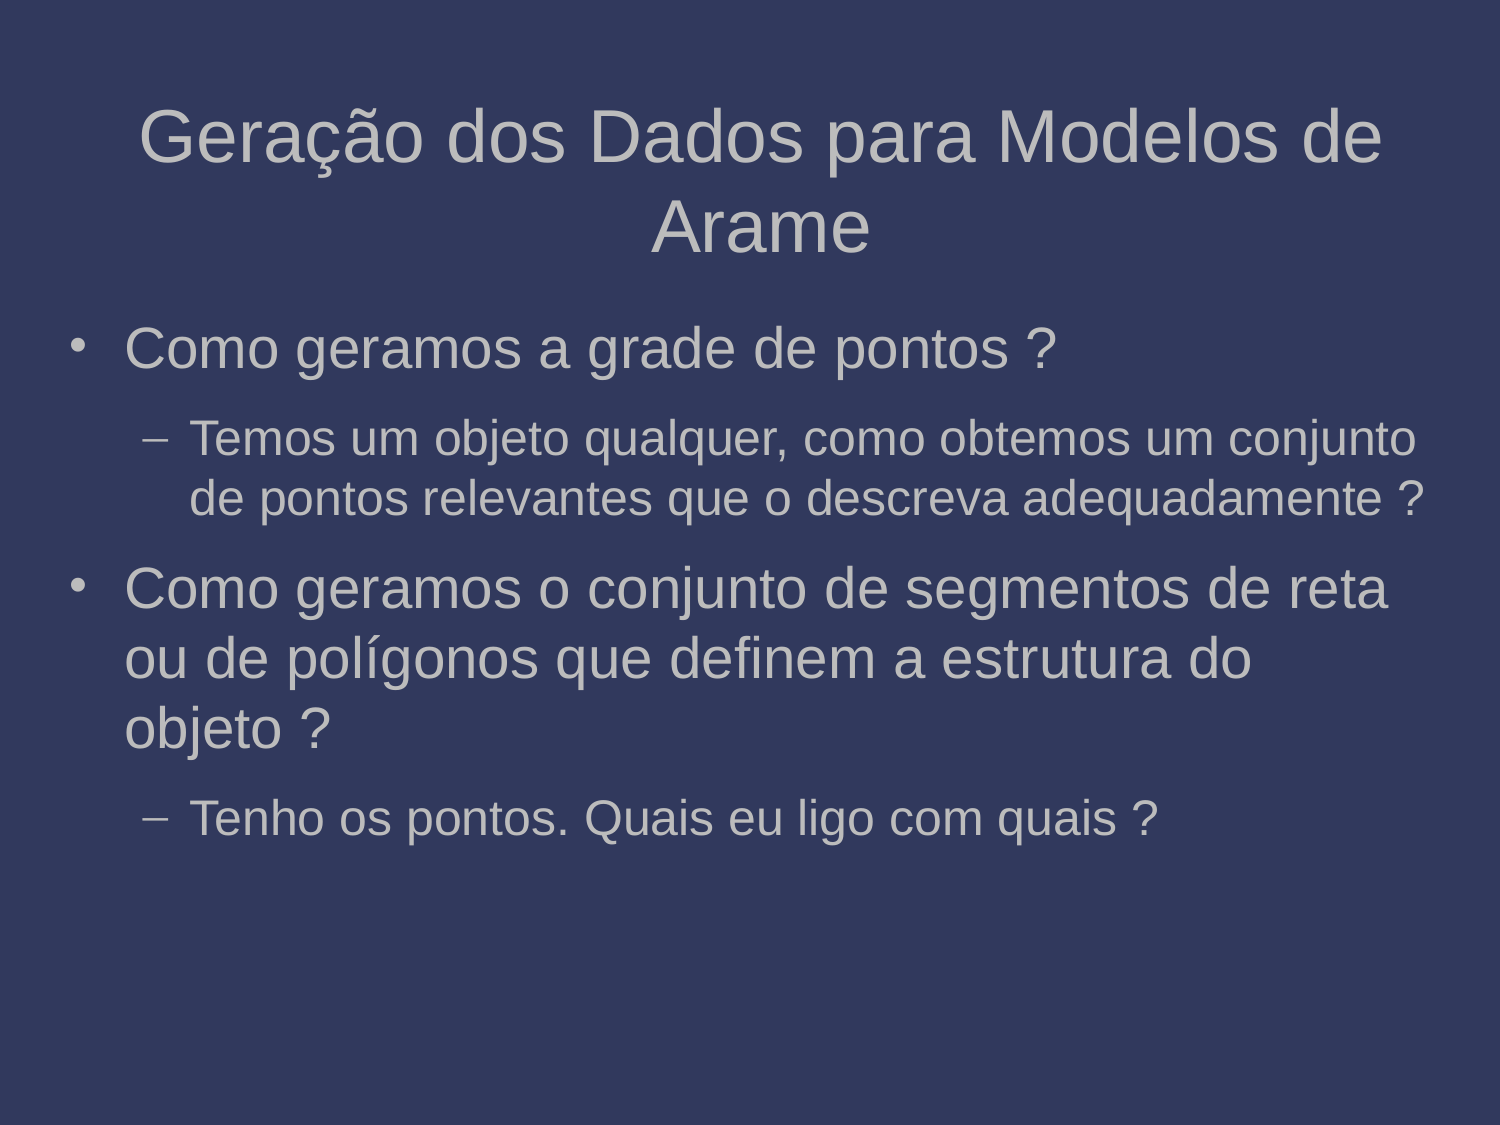

# Geração dos Dados para Modelos de Arame
Como geramos a grade de pontos ?
Temos um objeto qualquer, como obtemos um conjunto de pontos relevantes que o descreva adequadamente ?
Como geramos o conjunto de segmentos de reta ou de polígonos que definem a estrutura do objeto ?
Tenho os pontos. Quais eu ligo com quais ?